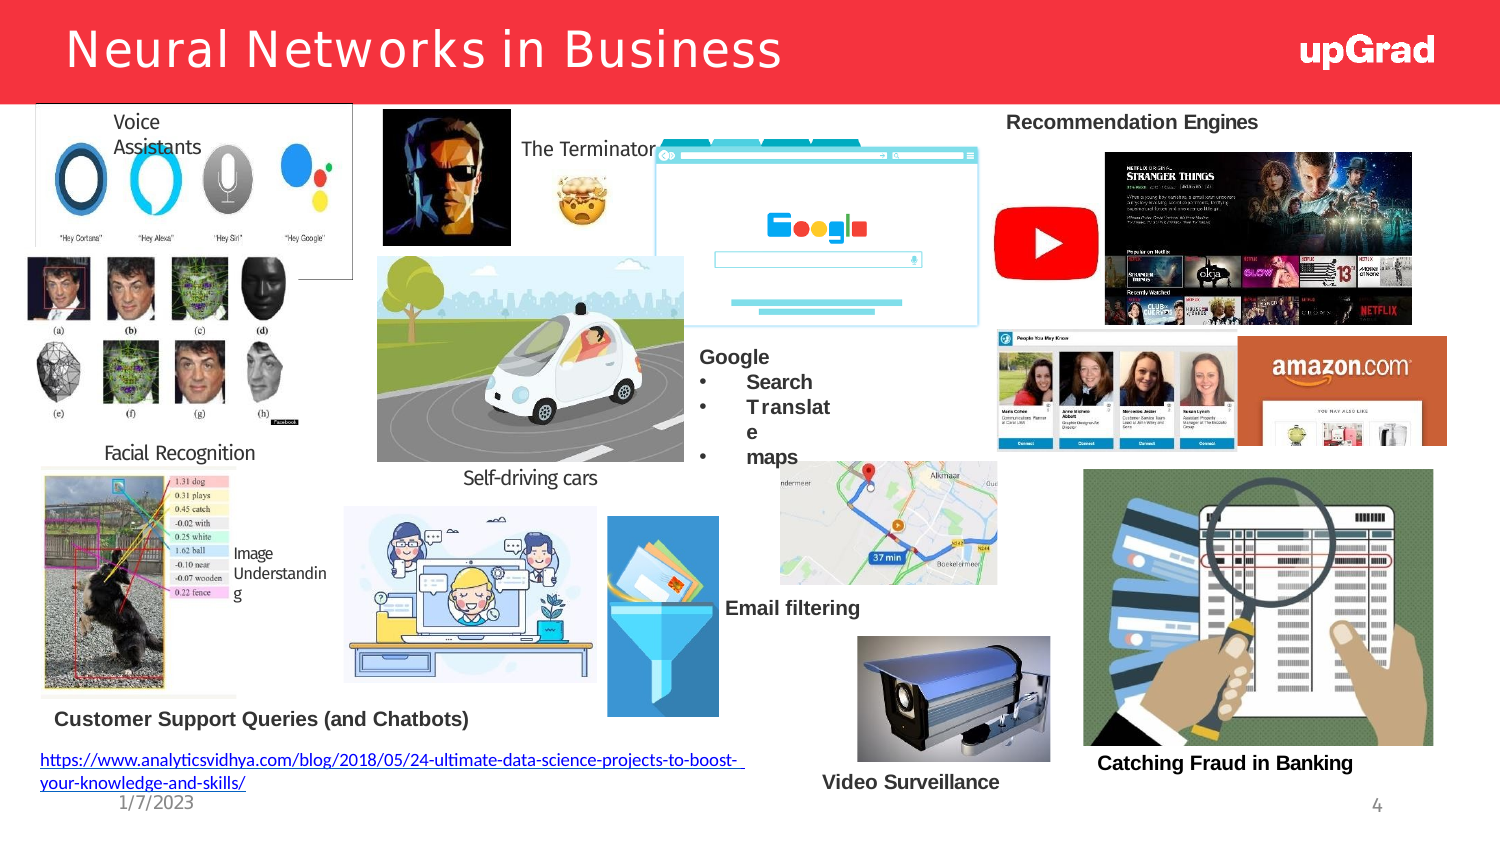

# Neural Networks in Business

Voice Assistants
Recommendation Engines

The Terminator

Google
Search
Translate
maps
Facial Recognition
Self-driving cars

Image
Understanding
Email filtering

Customer Support Queries (and Chatbots)
https://www.analyticsvidhya.com/blog/2018/05/24-ultimate-data-science-projects-to-boost-  your-knowledge-and-skills/
Catching Fraud in Banking
Video Surveillance
4
1/7/2023